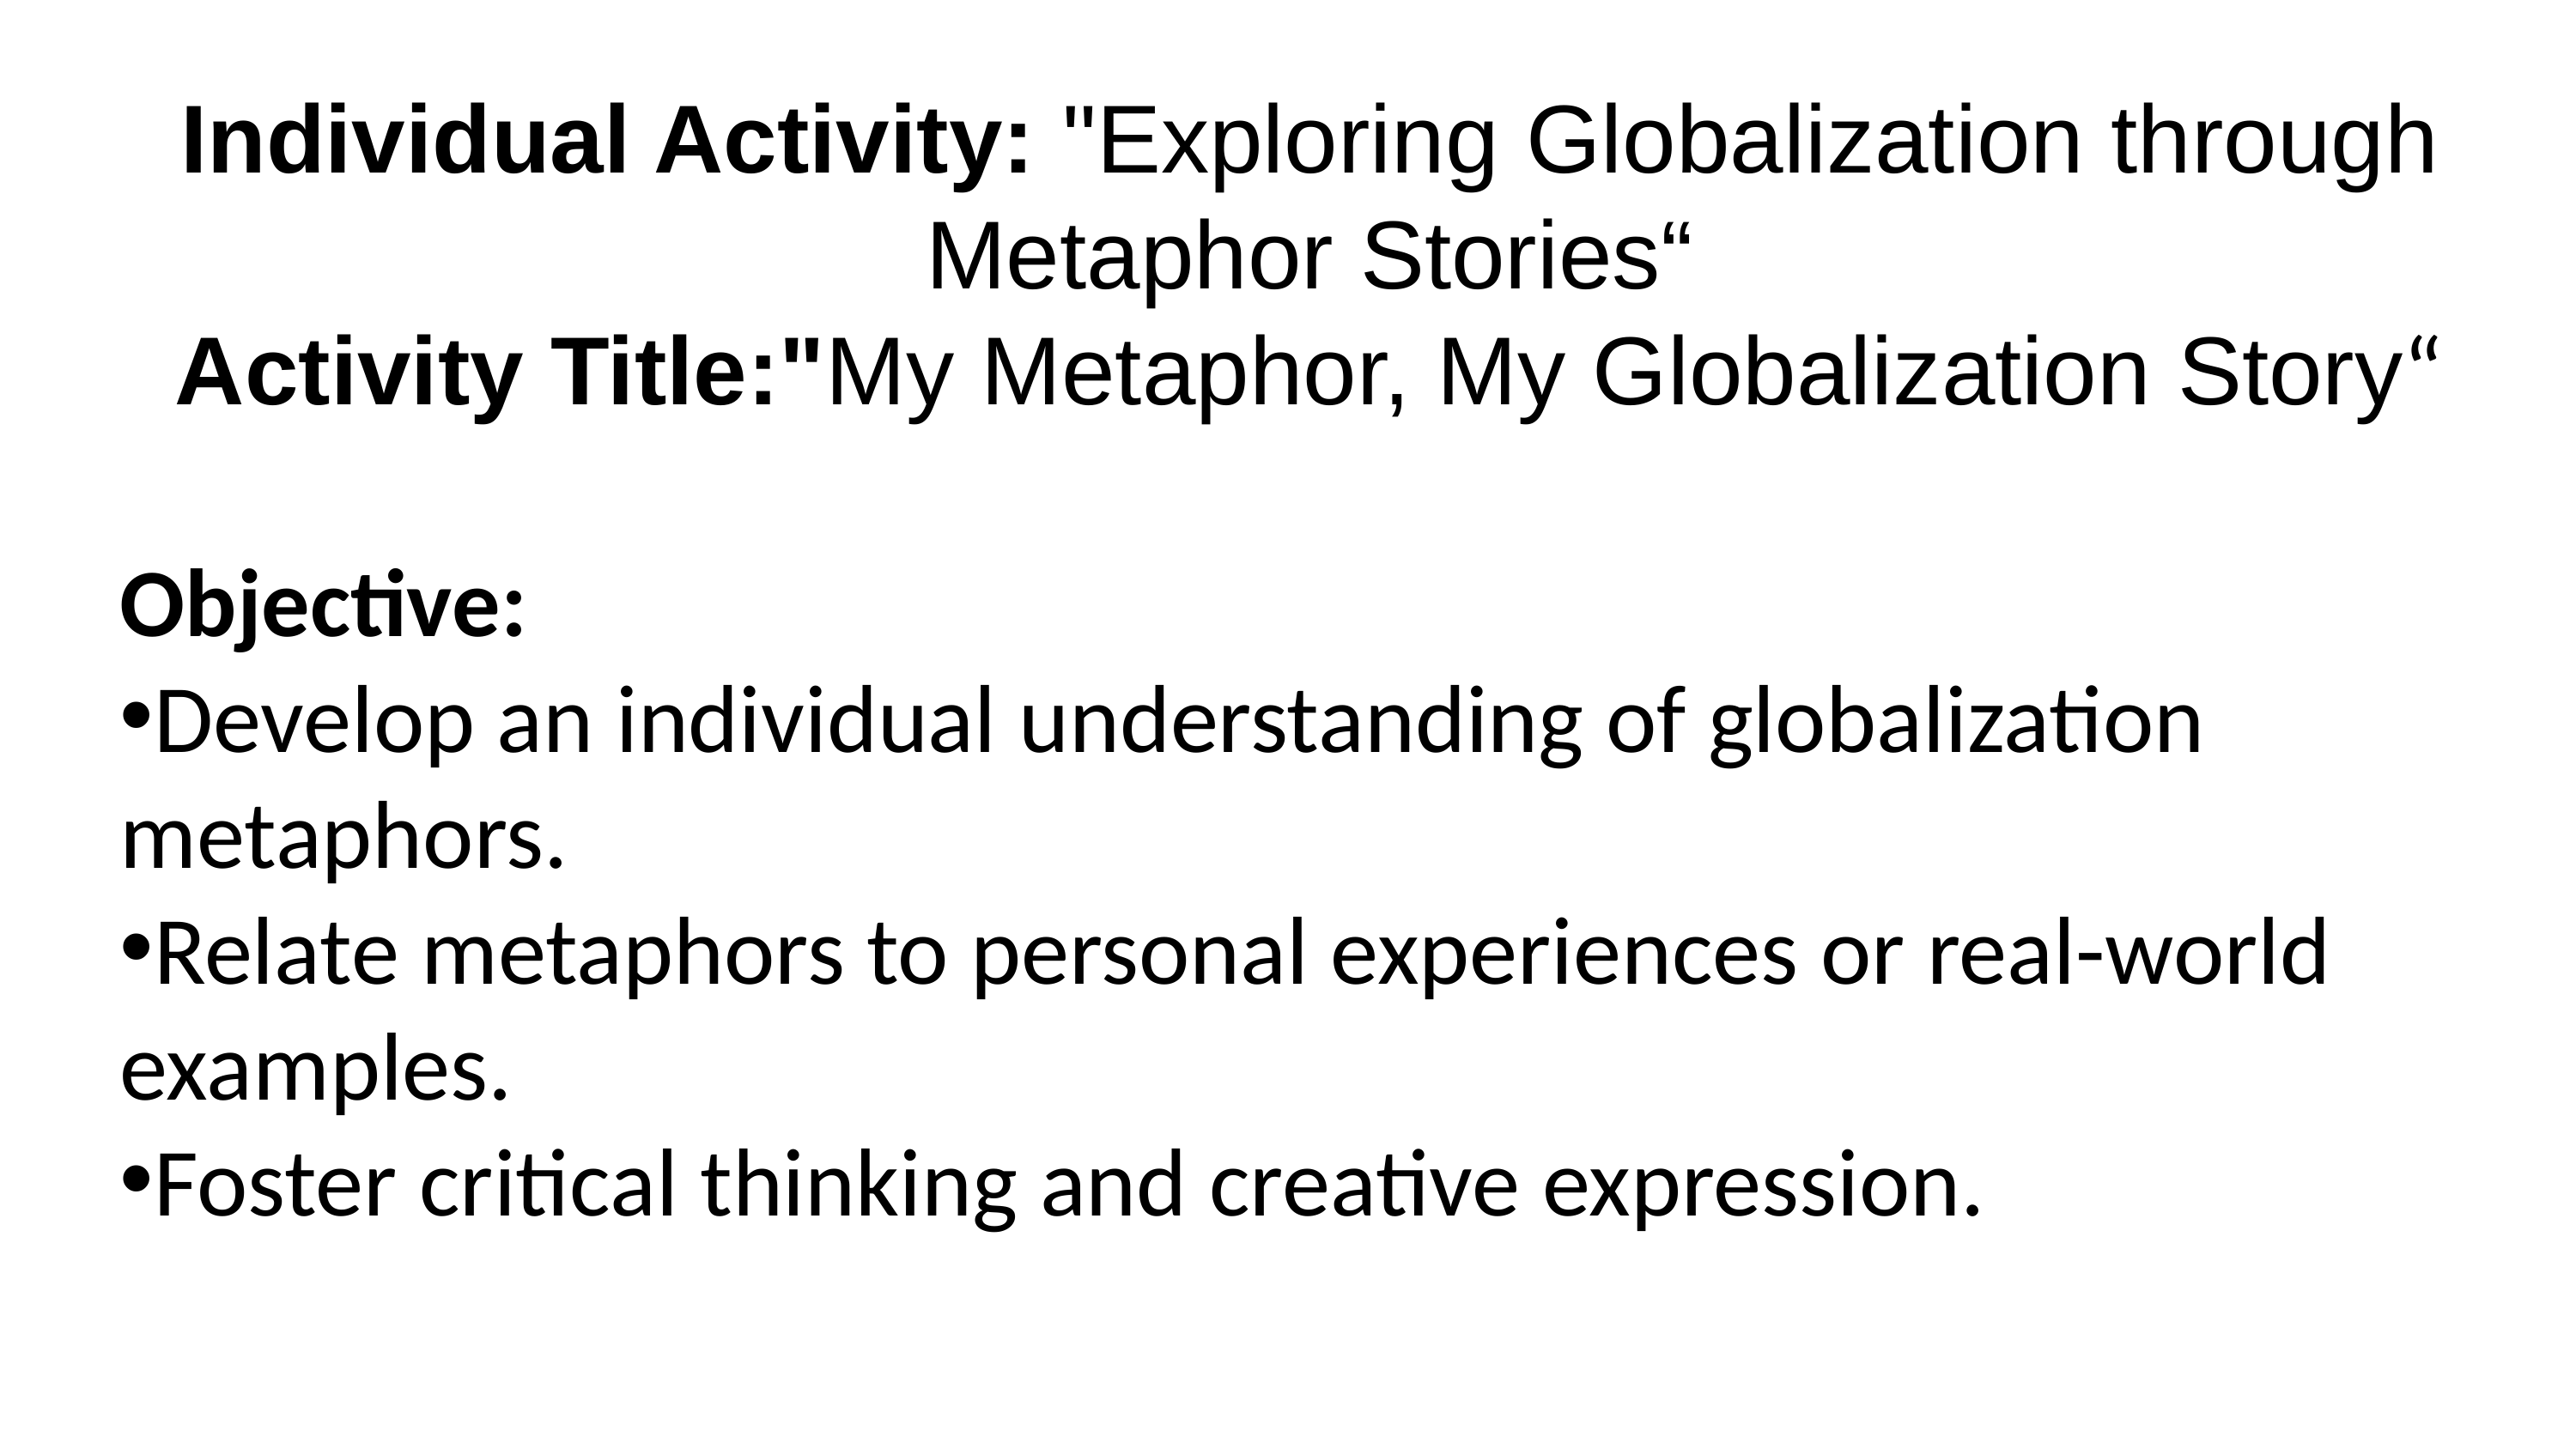

Individual Activity: "Exploring Globalization through Metaphor Stories“
Activity Title:"My Metaphor, My Globalization Story“

Objective:
Develop an individual understanding of globalization metaphors.
Relate metaphors to personal experiences or real-world examples.
Foster critical thinking and creative expression.